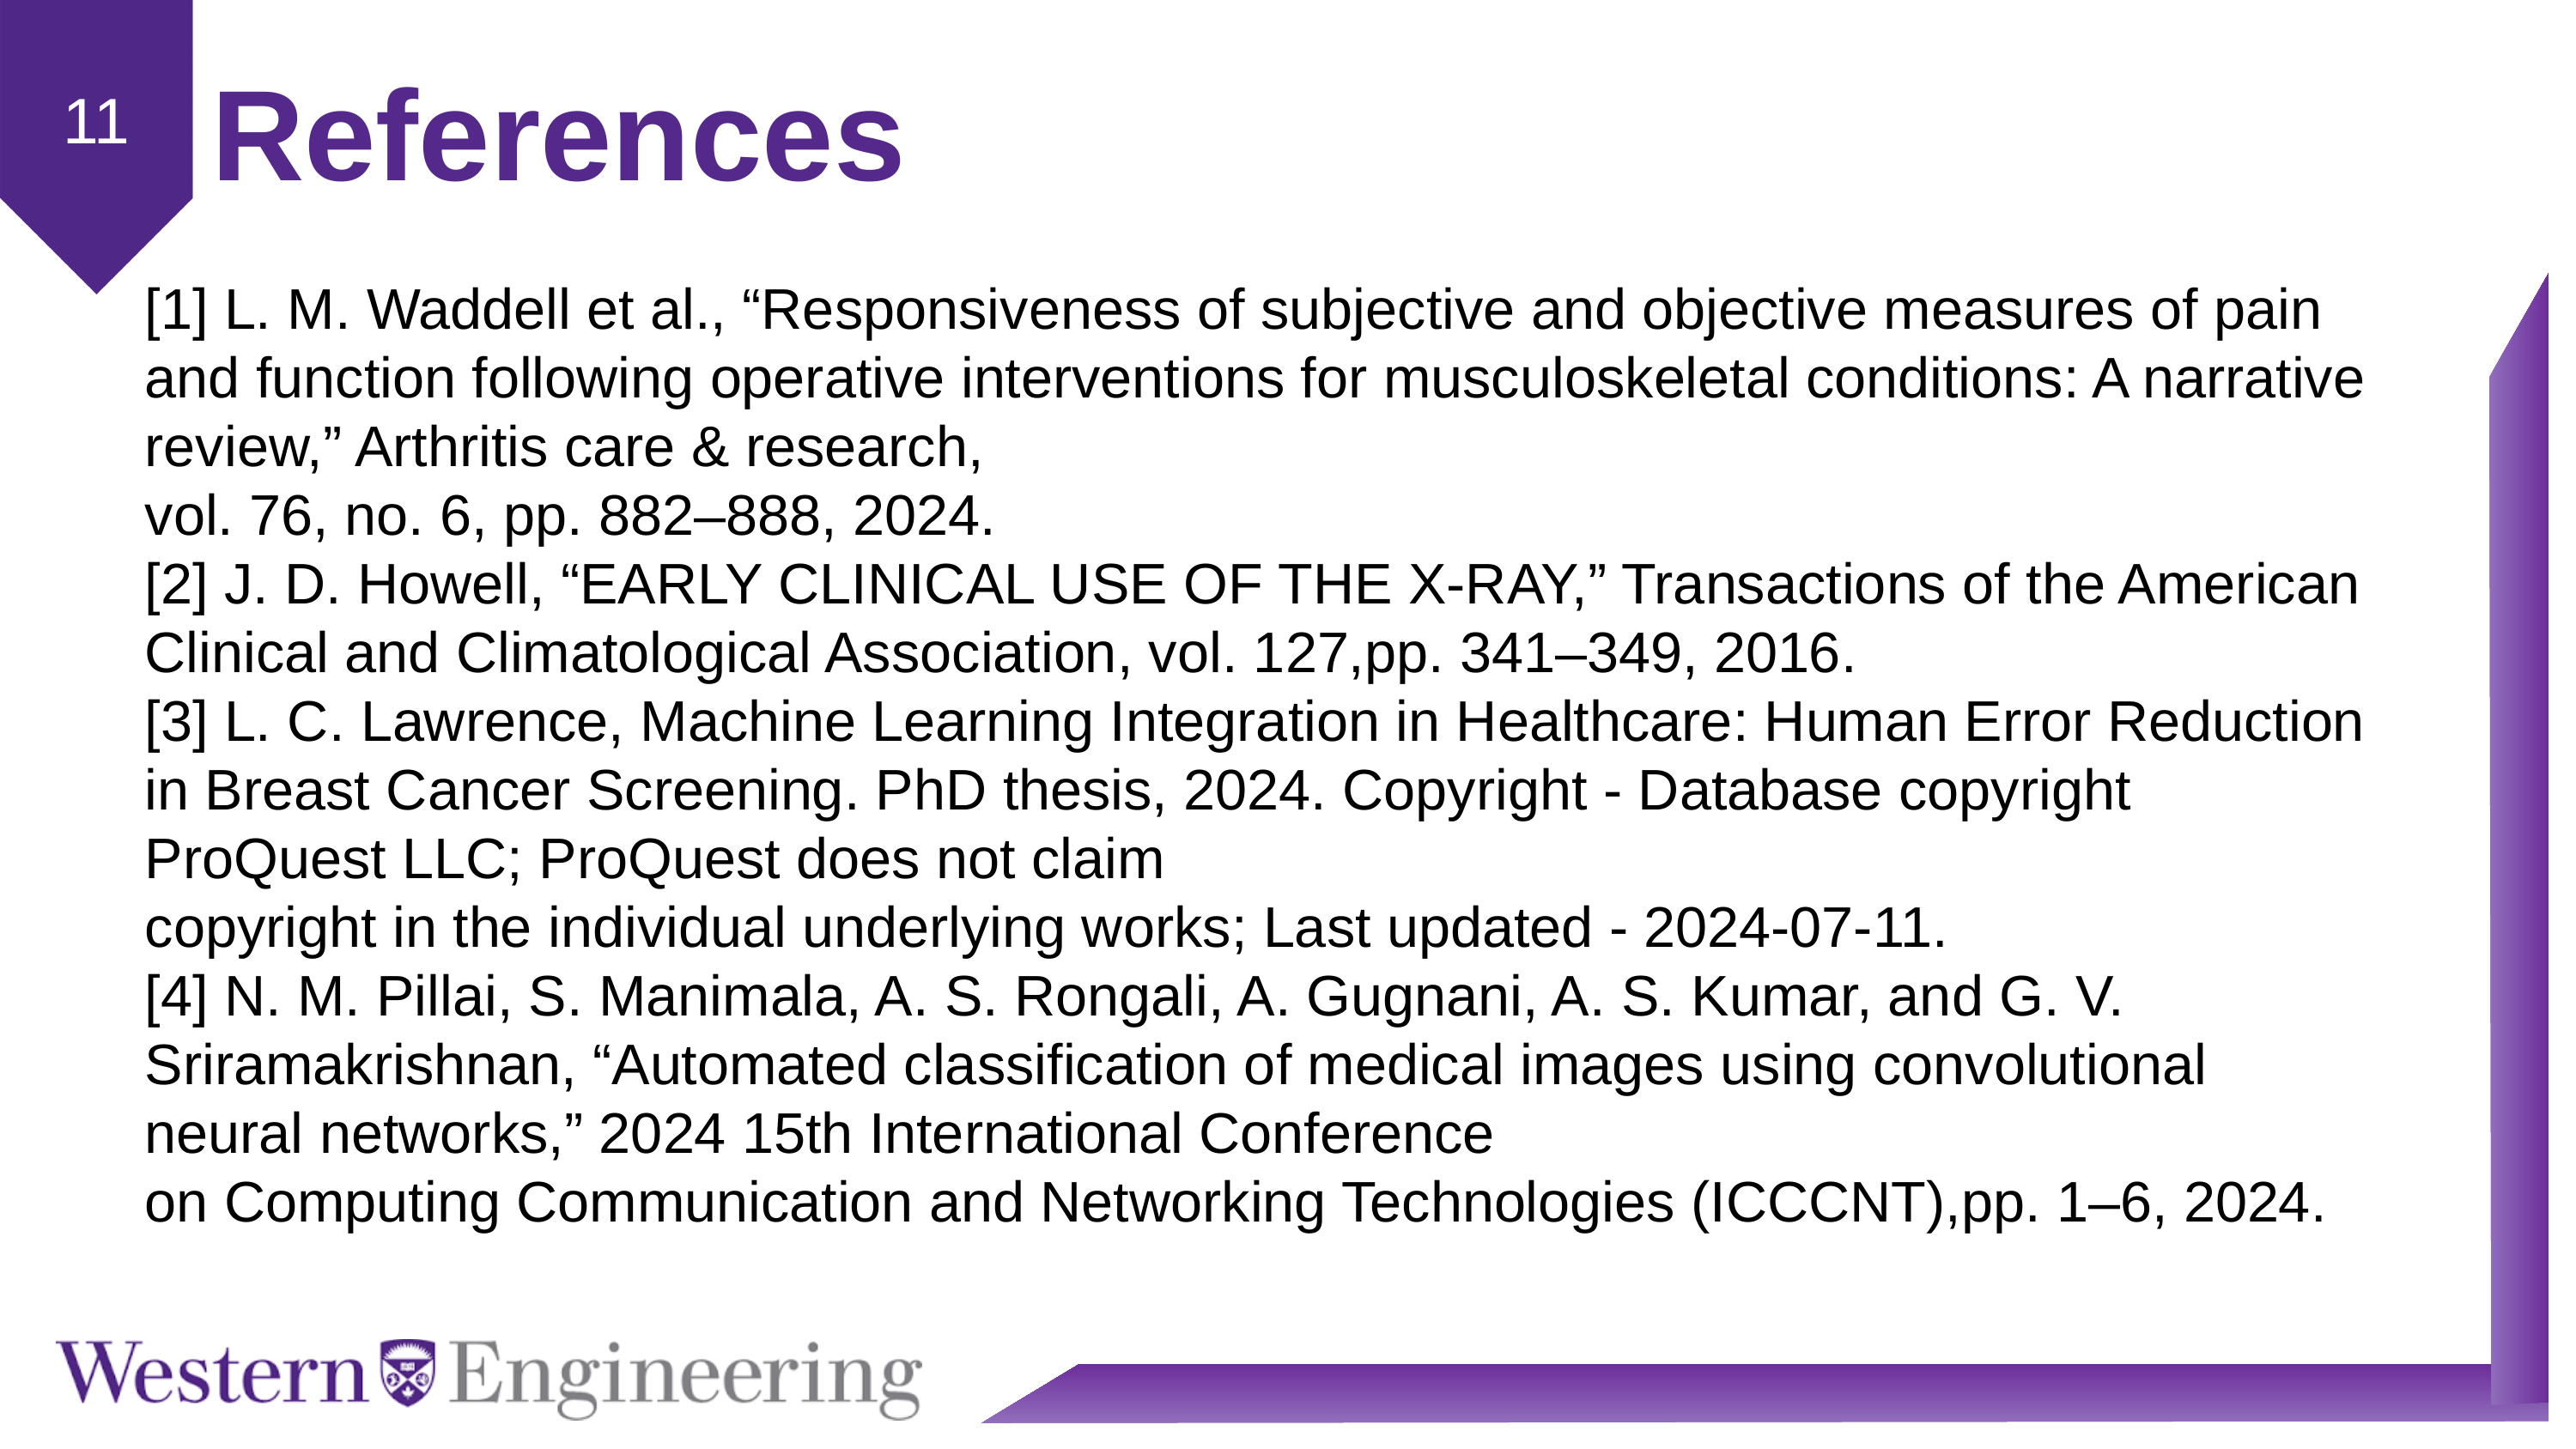

References

11
[1] L. M. Waddell et al., “Responsiveness of subjective and objective measures of pain and function following operative interventions for musculoskeletal conditions: A narrative review,” Arthritis care & research,
vol. 76, no. 6, pp. 882–888, 2024.
[2] J. D. Howell, “EARLY CLINICAL USE OF THE X-RAY,” Transactions of the American Clinical and Climatological Association, vol. 127,pp. 341–349, 2016.
[3] L. C. Lawrence, Machine Learning Integration in Healthcare: Human Error Reduction in Breast Cancer Screening. PhD thesis, 2024. Copyright - Database copyright ProQuest LLC; ProQuest does not claim
copyright in the individual underlying works; Last updated - 2024-07-11.
[4] N. M. Pillai, S. Manimala, A. S. Rongali, A. Gugnani, A. S. Kumar, and G. V. Sriramakrishnan, “Automated classification of medical images using convolutional neural networks,” 2024 15th International Conference
on Computing Communication and Networking Technologies (ICCCNT),pp. 1–6, 2024.